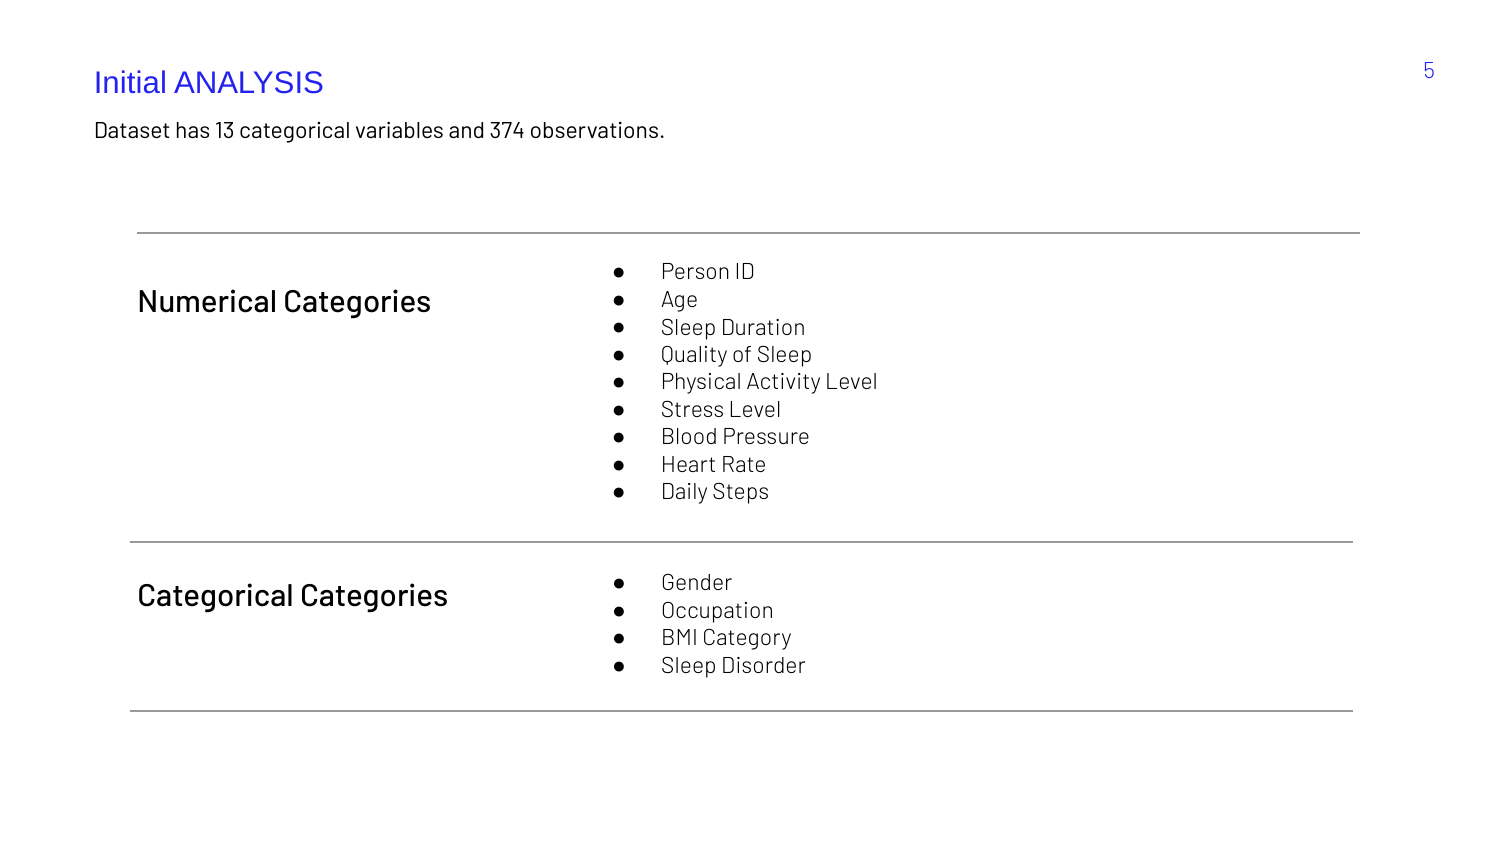

5
Initial ANALYSIS
Dataset has 13 categorical variables and 374 observations.
Person ID
Age
Sleep Duration
Quality of Sleep
Physical Activity Level
Stress Level
Blood Pressure
Heart Rate
Daily Steps
# Numerical Categories
Gender
Occupation
BMI Category
Sleep Disorder
Categorical Categories